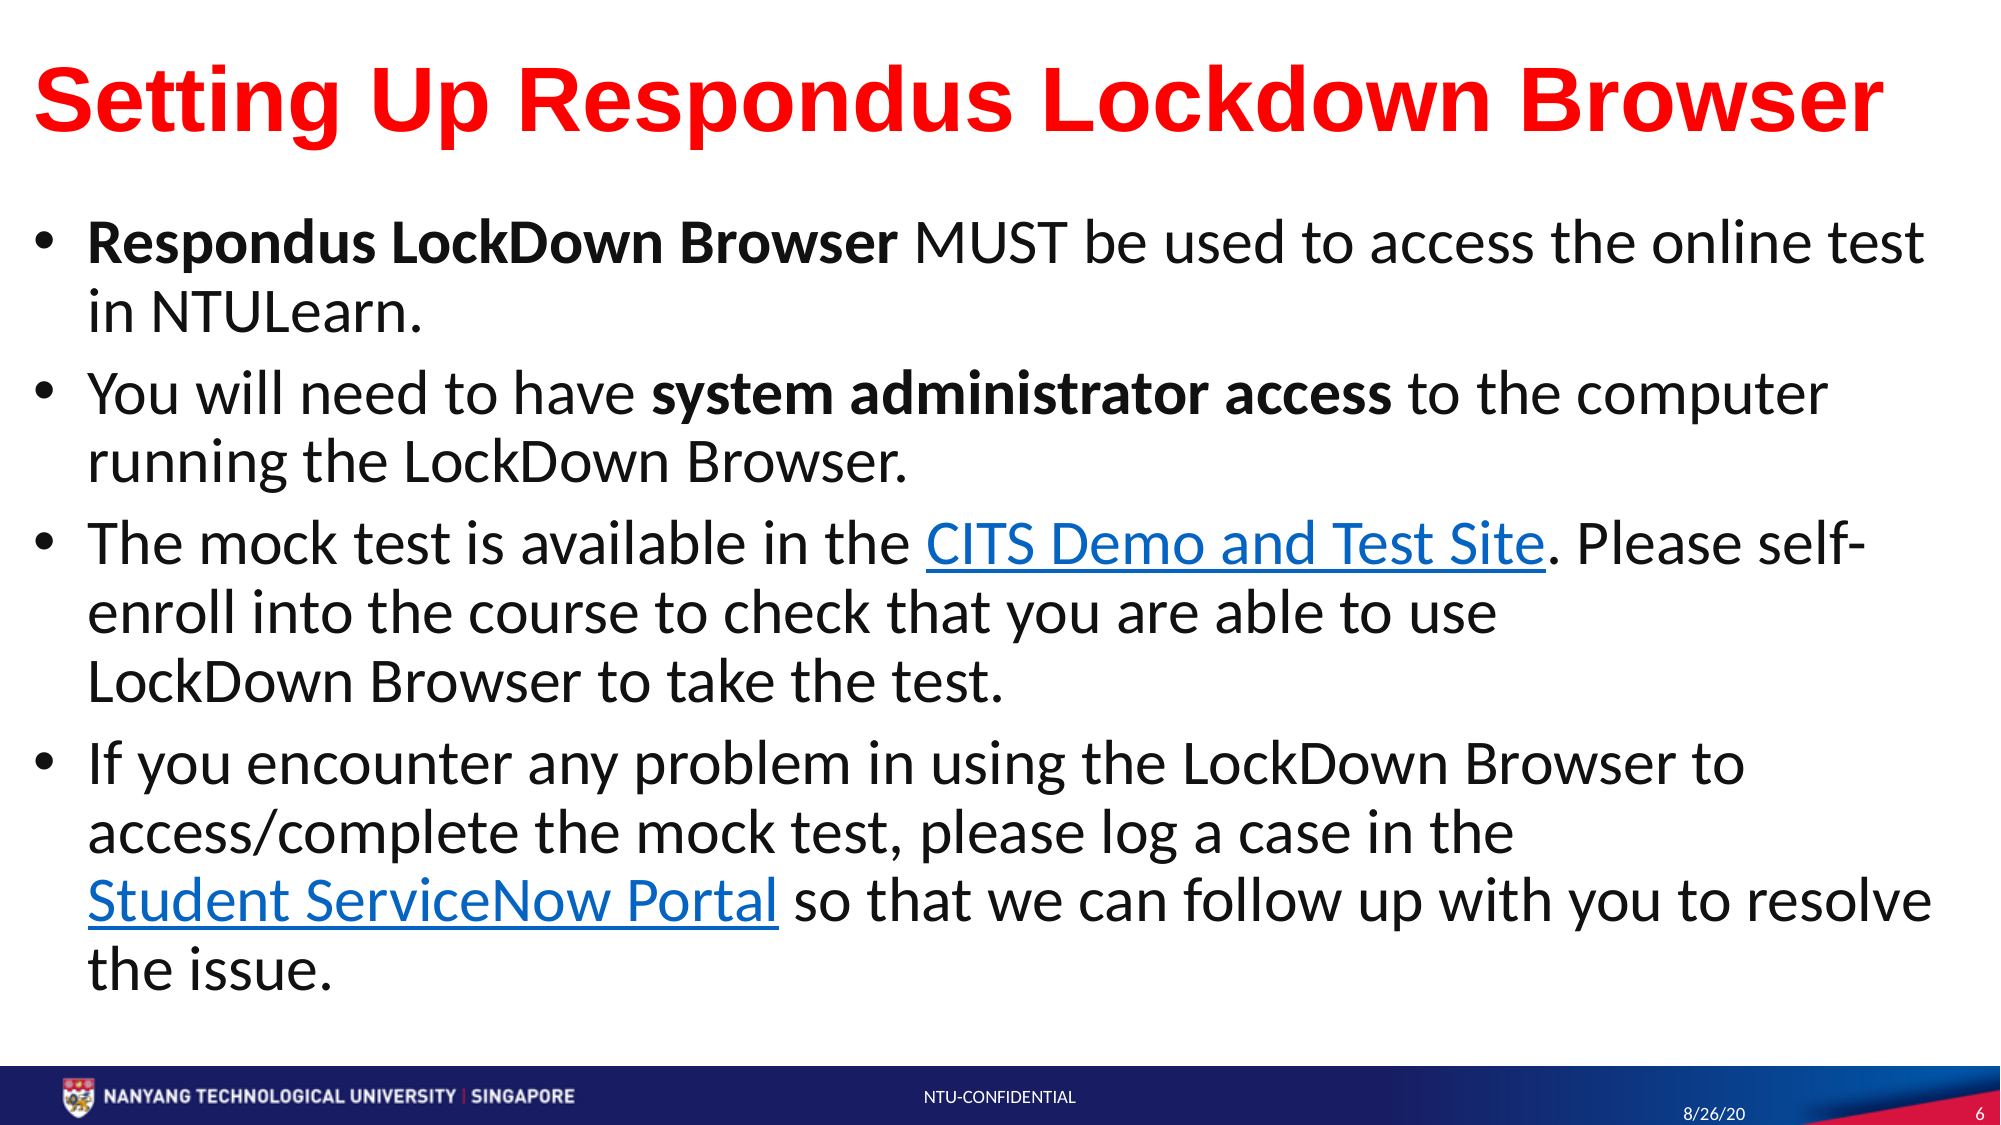

# Setting Up Respondus Lockdown Browser
Respondus LockDown Browser MUST be used to access the online test in NTULearn.
You will need to have system administrator access to the computer running the LockDown Browser.
The mock test is available in the CITS Demo and Test Site. Please self-enroll into the course to check that you are able to use LockDown Browser to take the test.
If you encounter any problem in using the LockDown Browser to access/complete the mock test, please log a case in the Student ServiceNow Portal so that we can follow up with you to resolve the issue.
NTU-CONFIDENTIAL
8/26/20
6